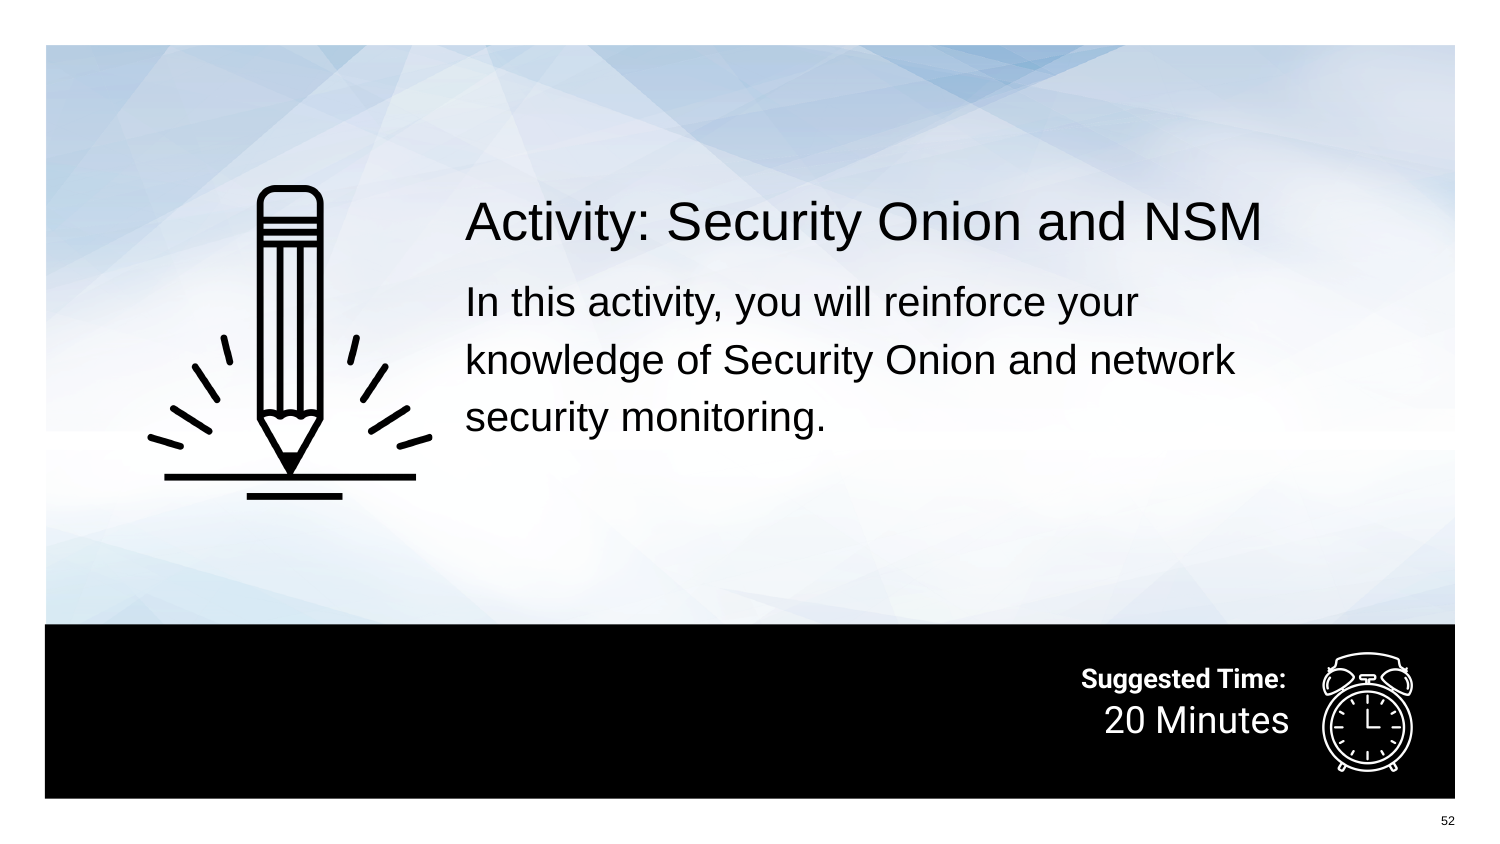

Activity: Security Onion and NSM
In this activity, you will reinforce your
knowledge of Security Onion and network
security monitoring.
# 20 Minutes
52